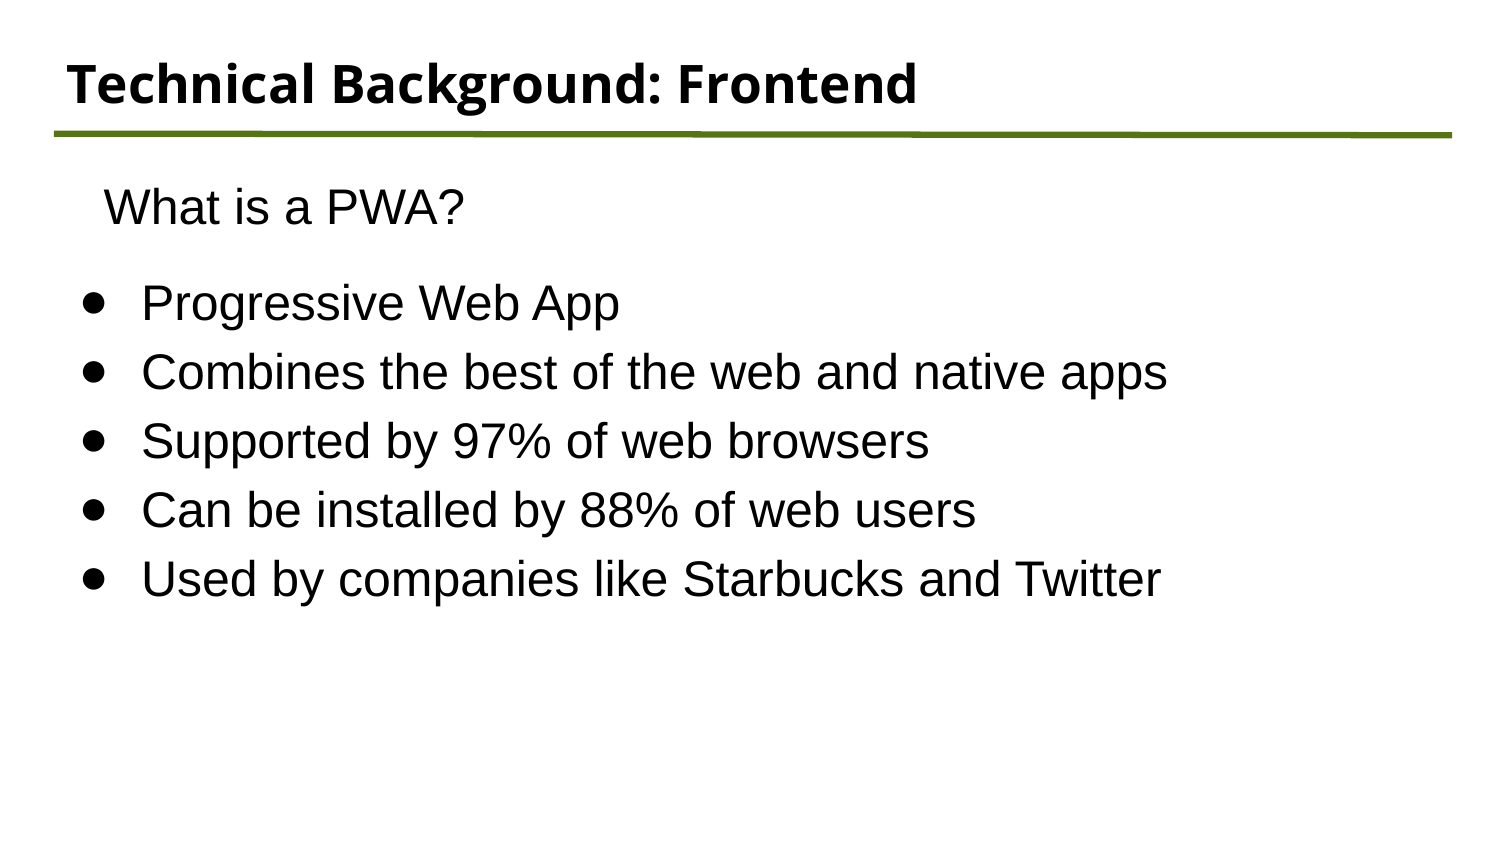

Technical Background: Frontend
What is a PWA?
Progressive Web App
Combines the best of the web and native apps
Supported by 97% of web browsers
Can be installed by 88% of web users
Used by companies like Starbucks and Twitter